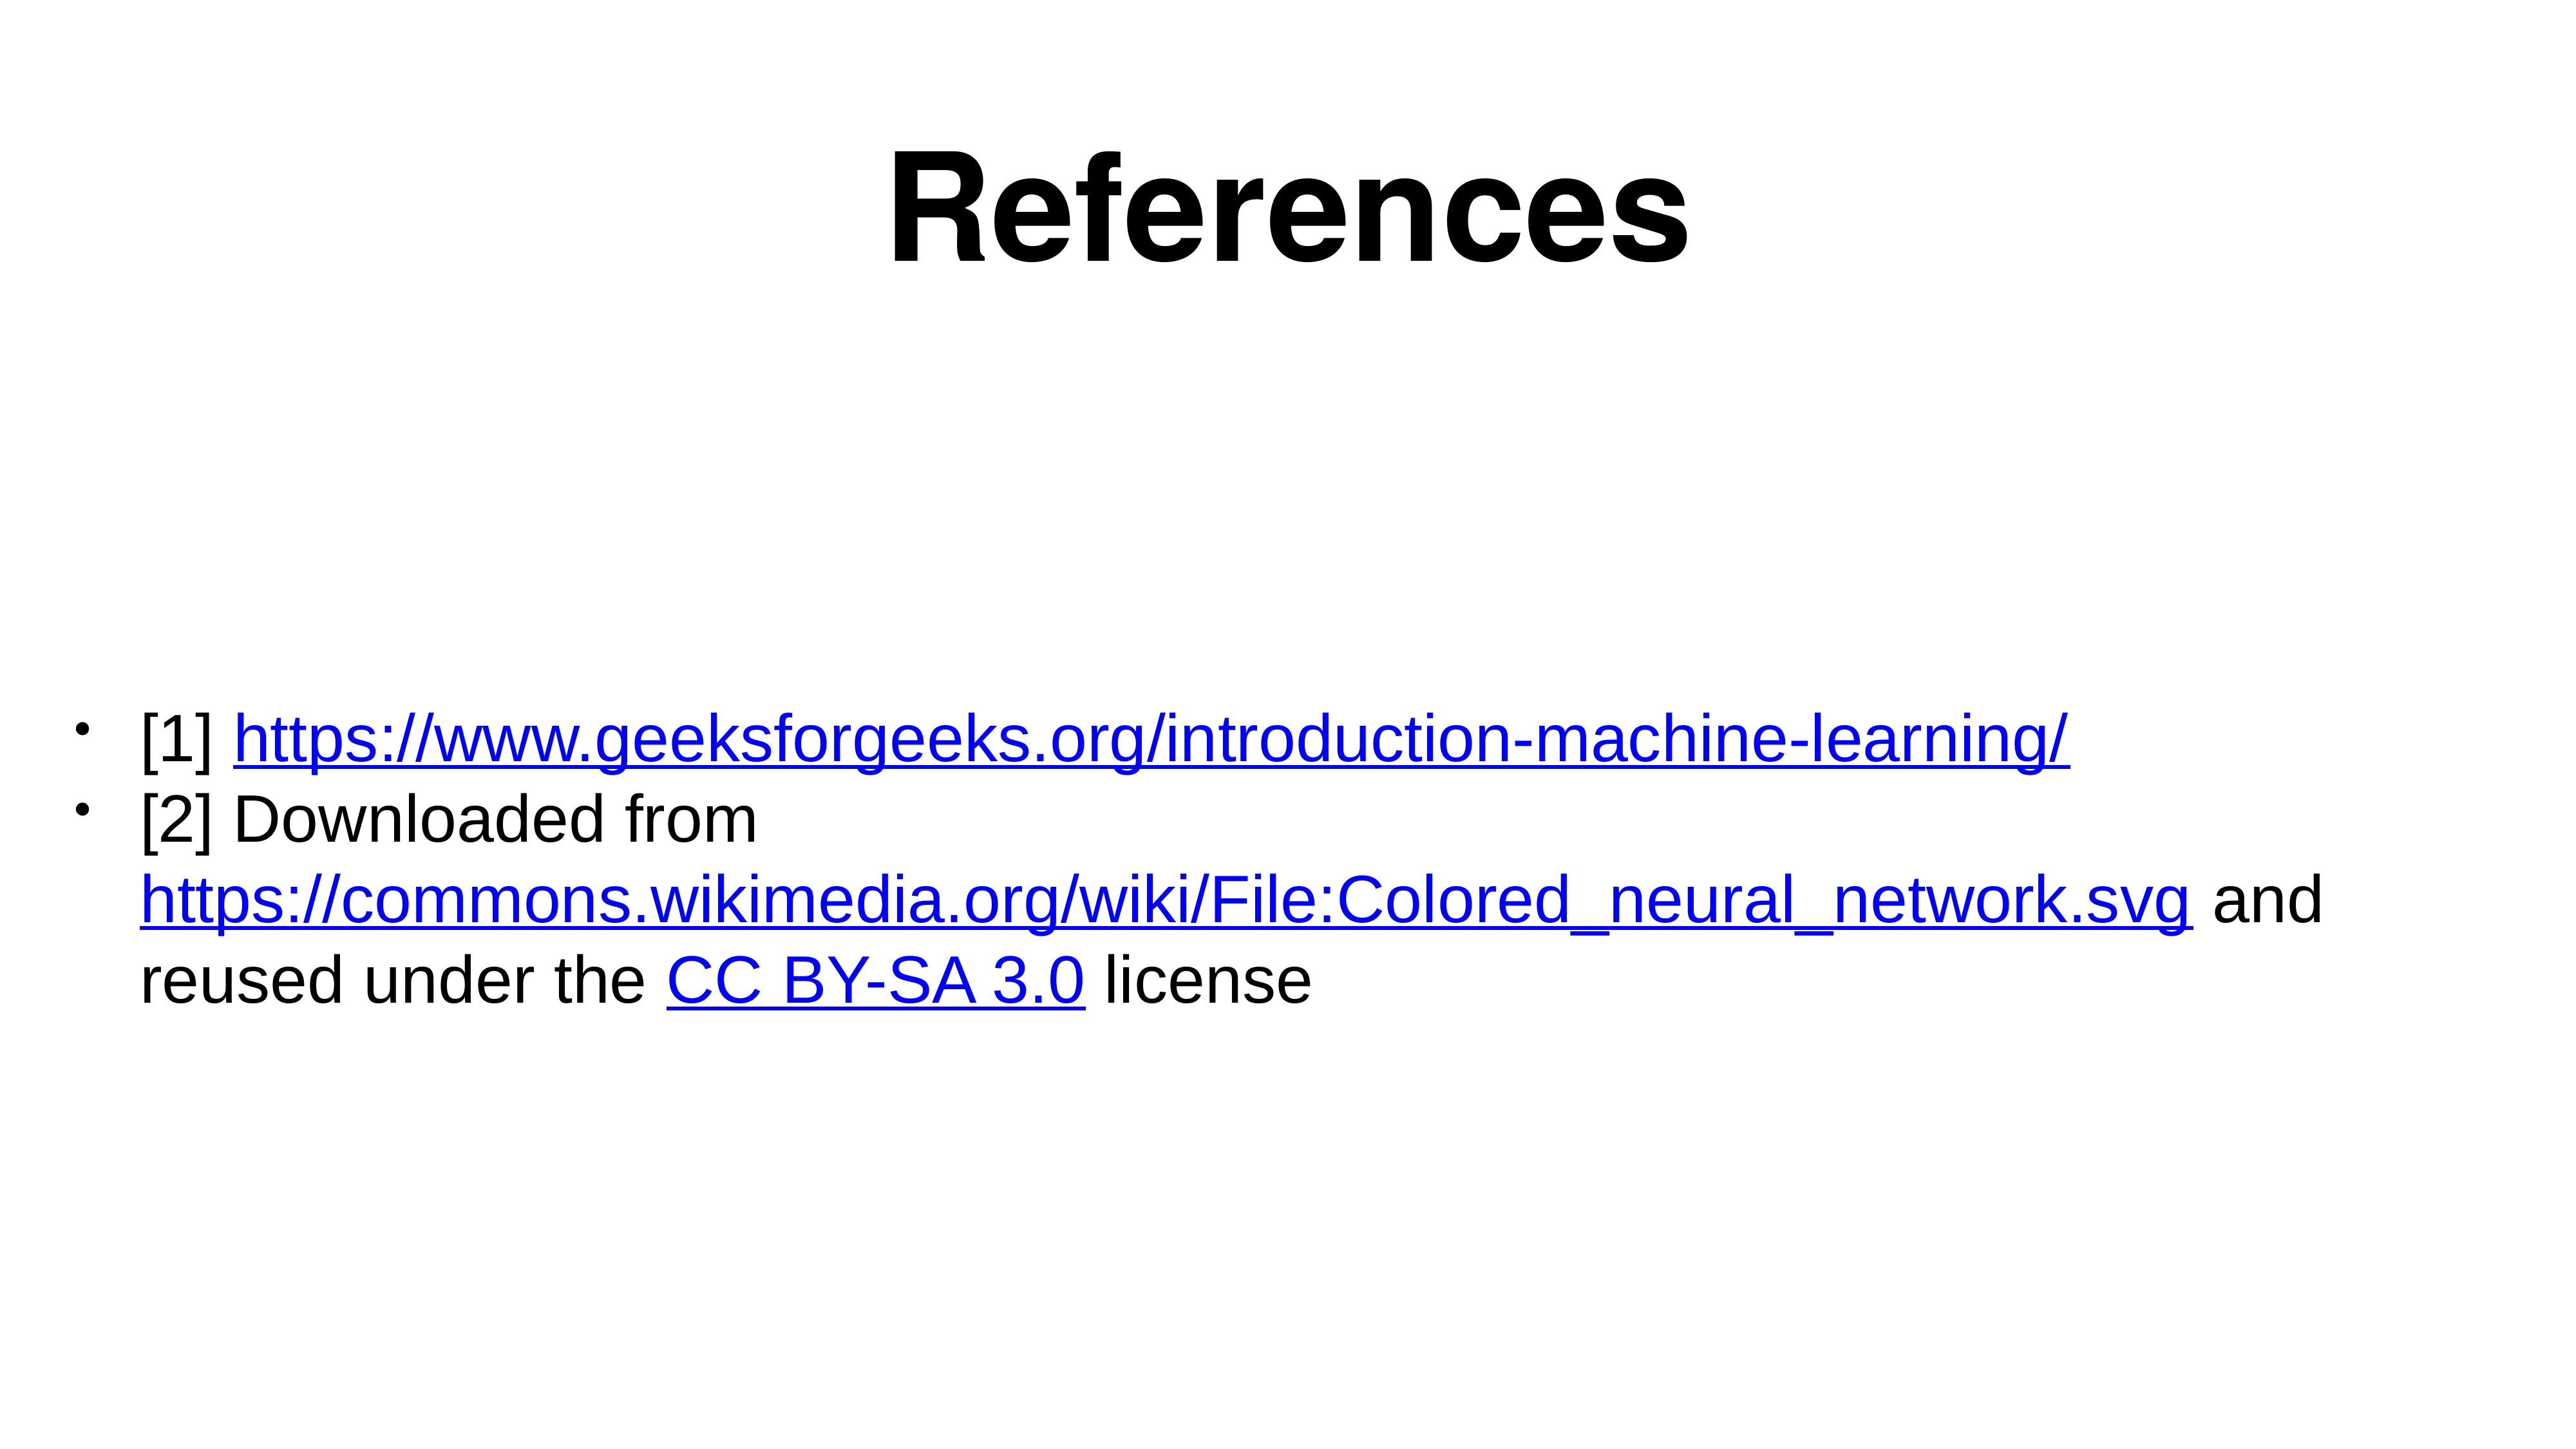

# References
[1] https://www.geeksforgeeks.org/introduction-machine-learning/
[2] Downloaded from https://commons.wikimedia.org/wiki/File:Colored_neural_network.svg and reused under the CC BY-SA 3.0 license
37